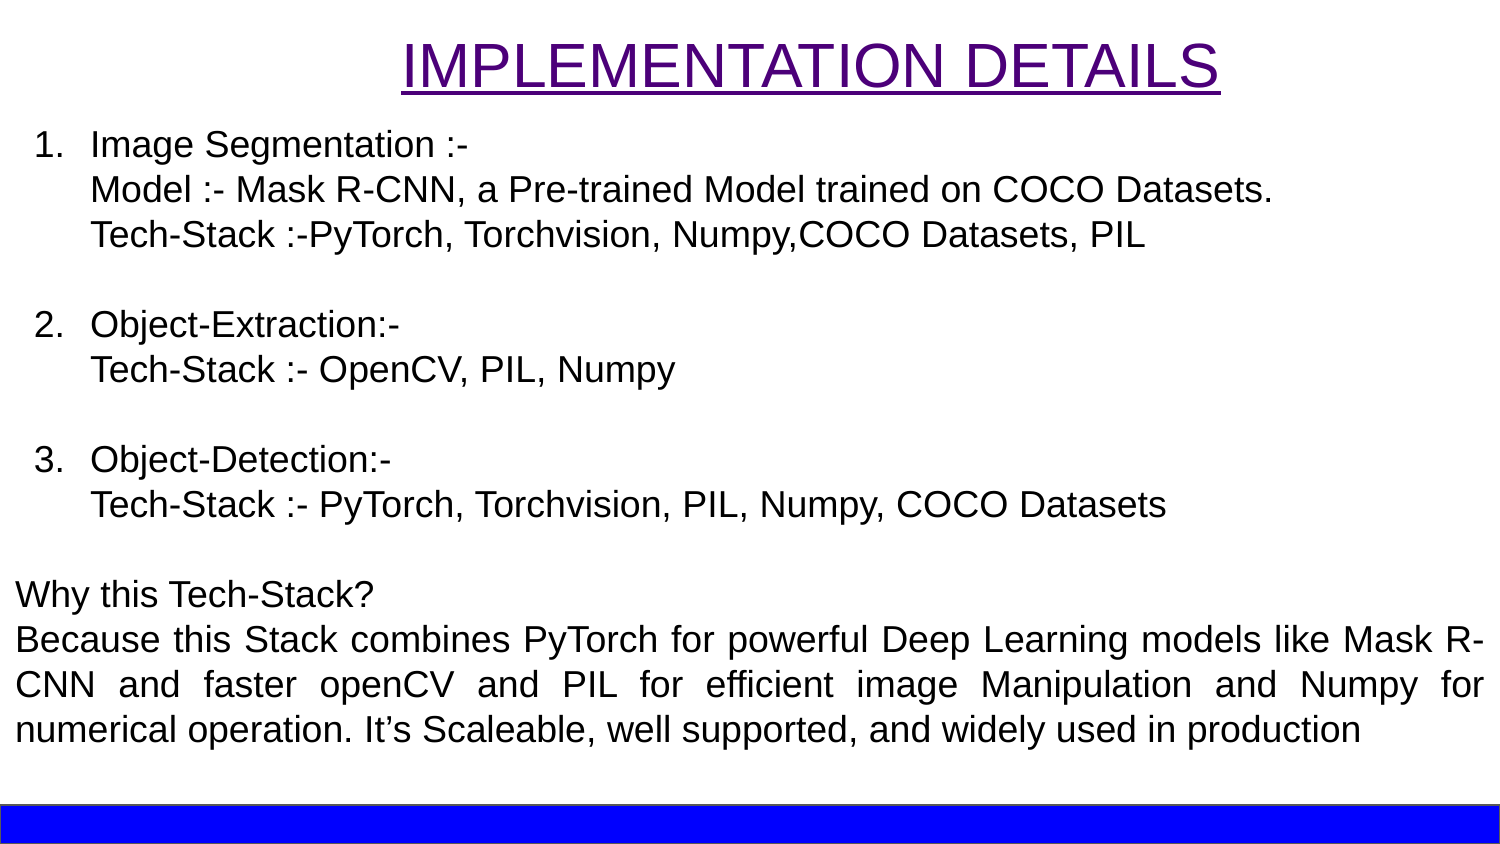

IMPLEMENTATION DETAILS
Image Segmentation :-
Model :- Mask R-CNN, a Pre-trained Model trained on COCO Datasets.
Tech-Stack :-PyTorch, Torchvision, Numpy,COCO Datasets, PIL

Object-Extraction:-
Tech-Stack :- OpenCV, PIL, Numpy

Object-Detection:-
Tech-Stack :- PyTorch, Torchvision, PIL, Numpy, COCO Datasets

Why this Tech-Stack?
Because this Stack combines PyTorch for powerful Deep Learning models like Mask R-CNN and faster openCV and PIL for efficient image Manipulation and Numpy for numerical operation. It’s Scaleable, well supported, and widely used in production